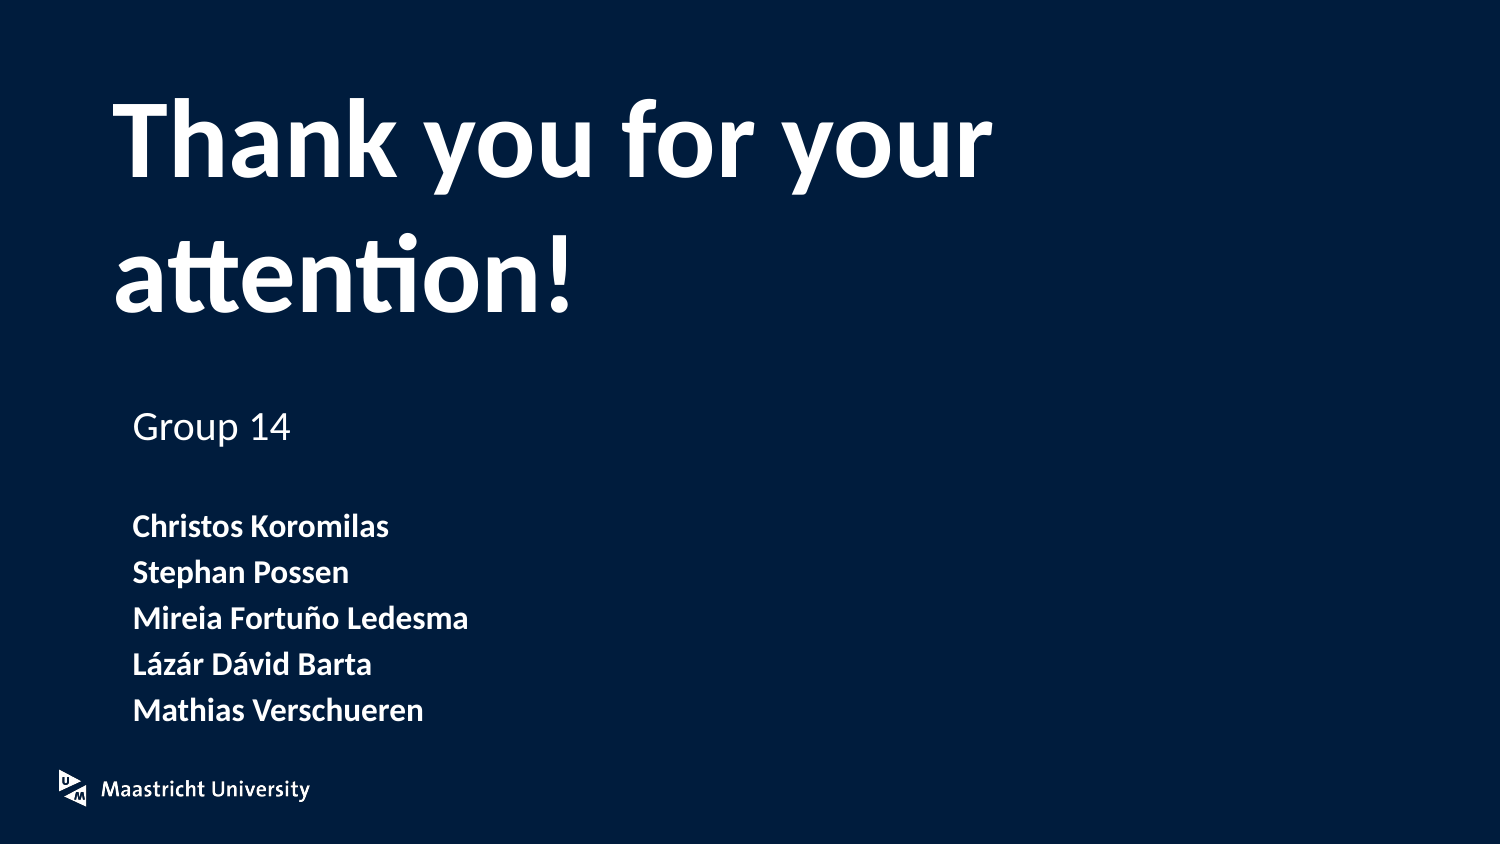

# Thank you for your attention!
Group 14

Christos Koromilas
Stephan Possen
Mireia Fortuño Ledesma
Lázár Dávid Barta
Mathias Verschueren
62